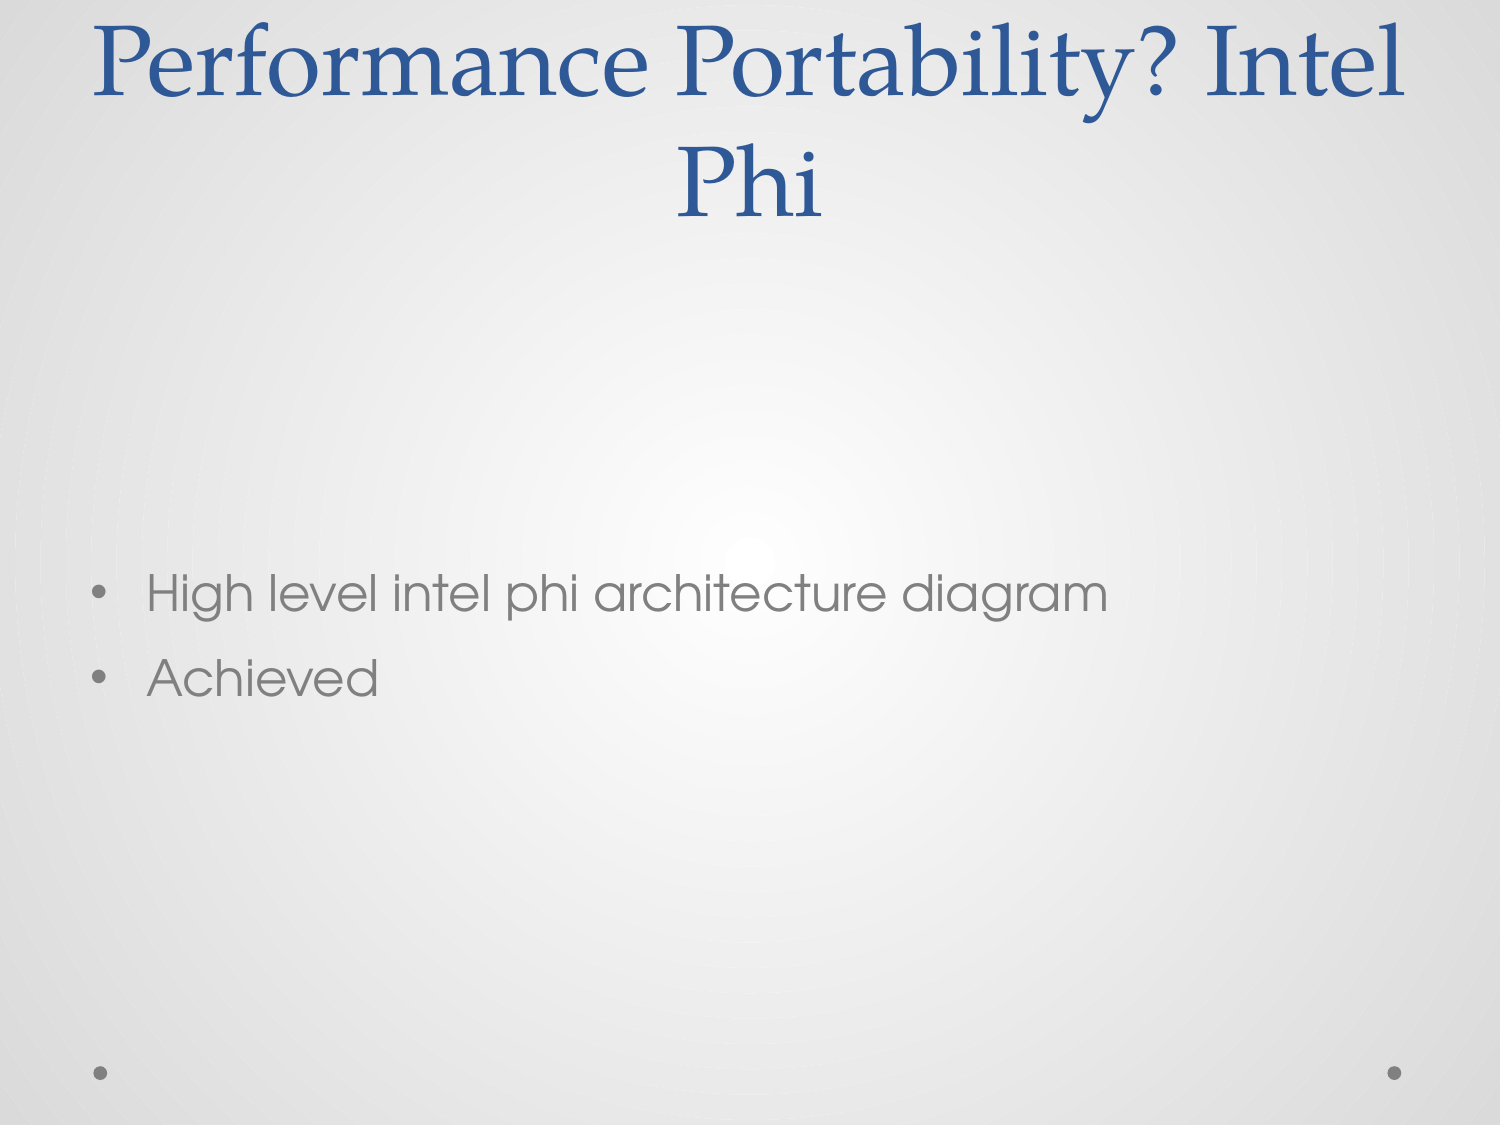

# Performance Portability? Intel Phi
High level intel phi architecture diagram
Achieved